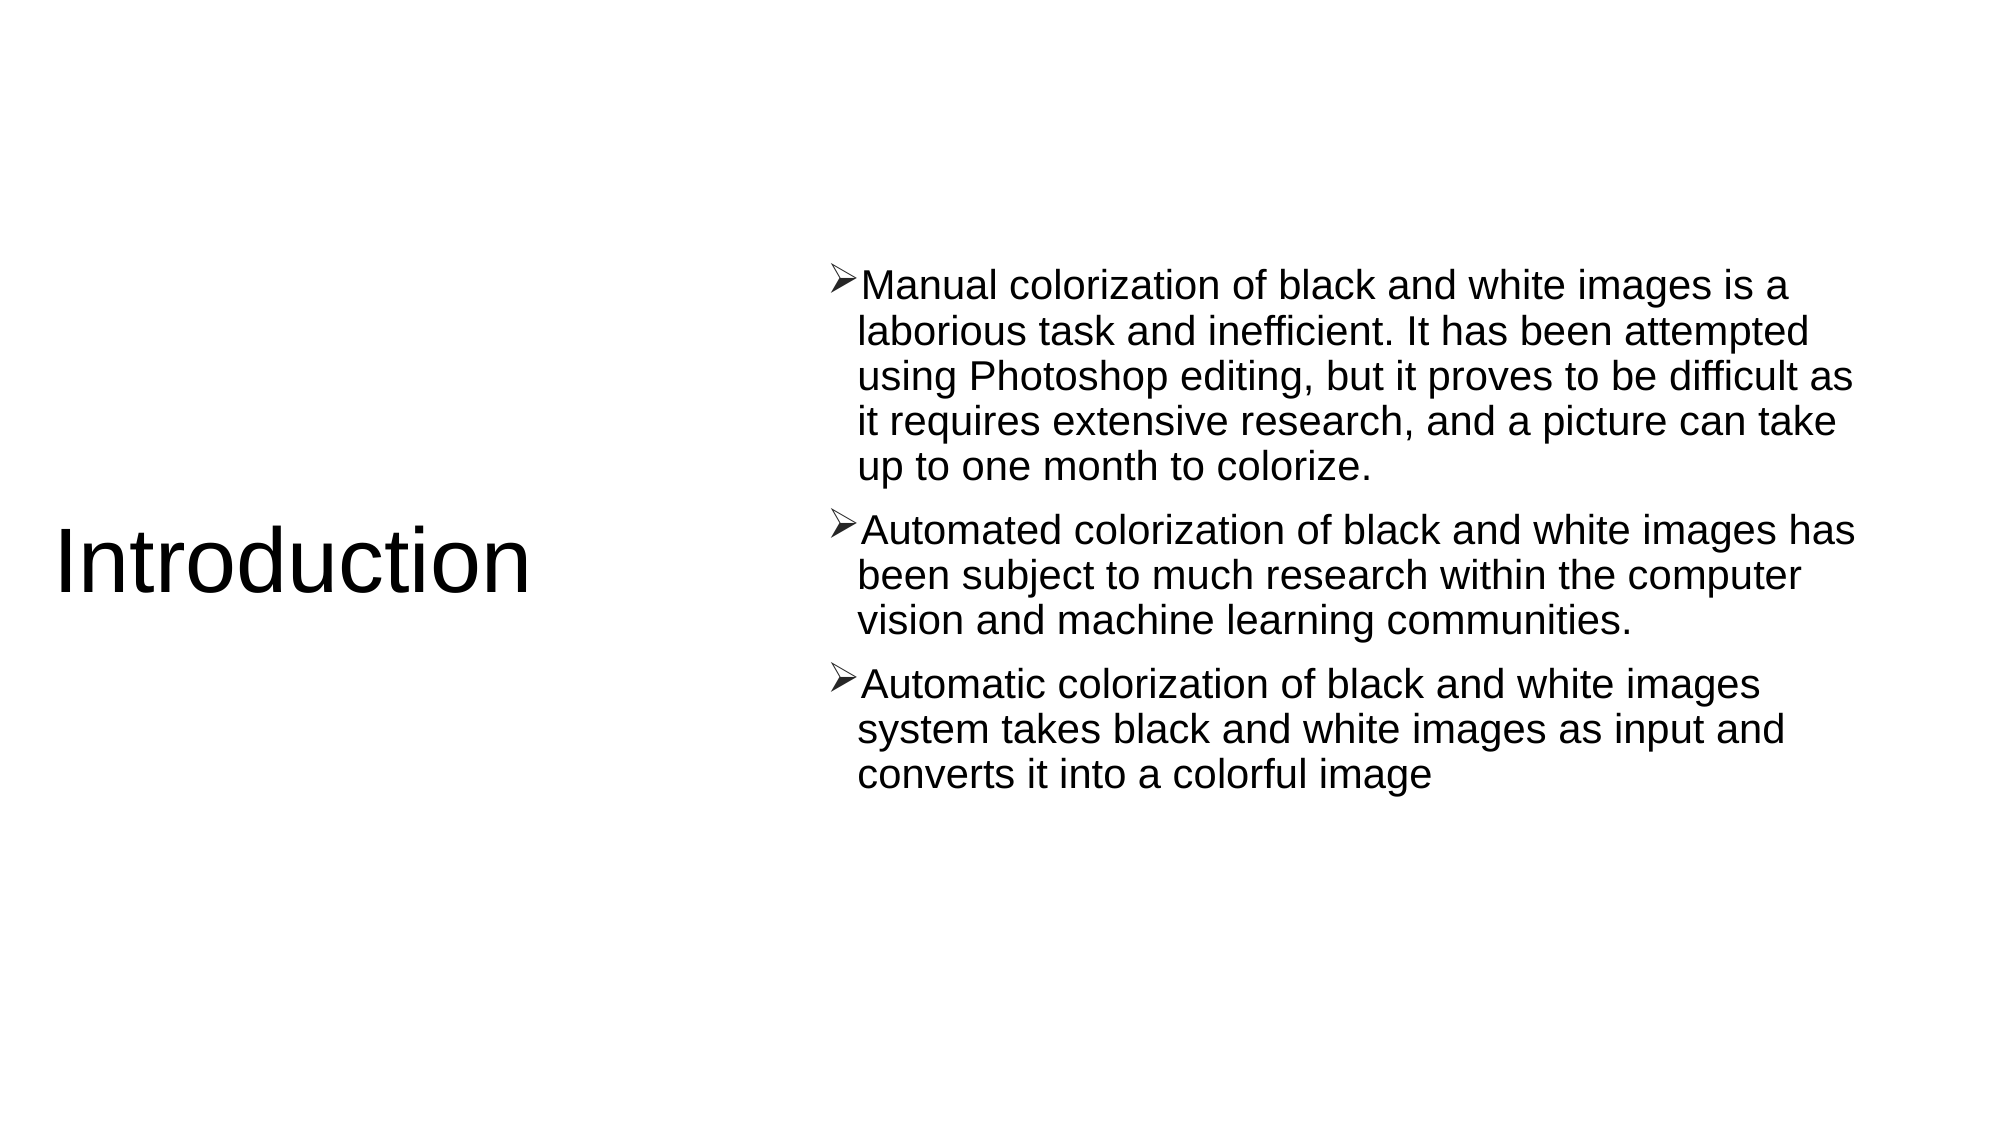

Manual colorization of black and white images is a laborious task and inefficient. It has been attempted using Photoshop editing, but it proves to be difficult as it requires extensive research, and a picture can take up to one month to colorize.
Automated colorization of black and white images has been subject to much research within the computer vision and machine learning communities.
Automatic colorization of black and white images system takes black and white images as input and converts it into a colorful image

# Introduction